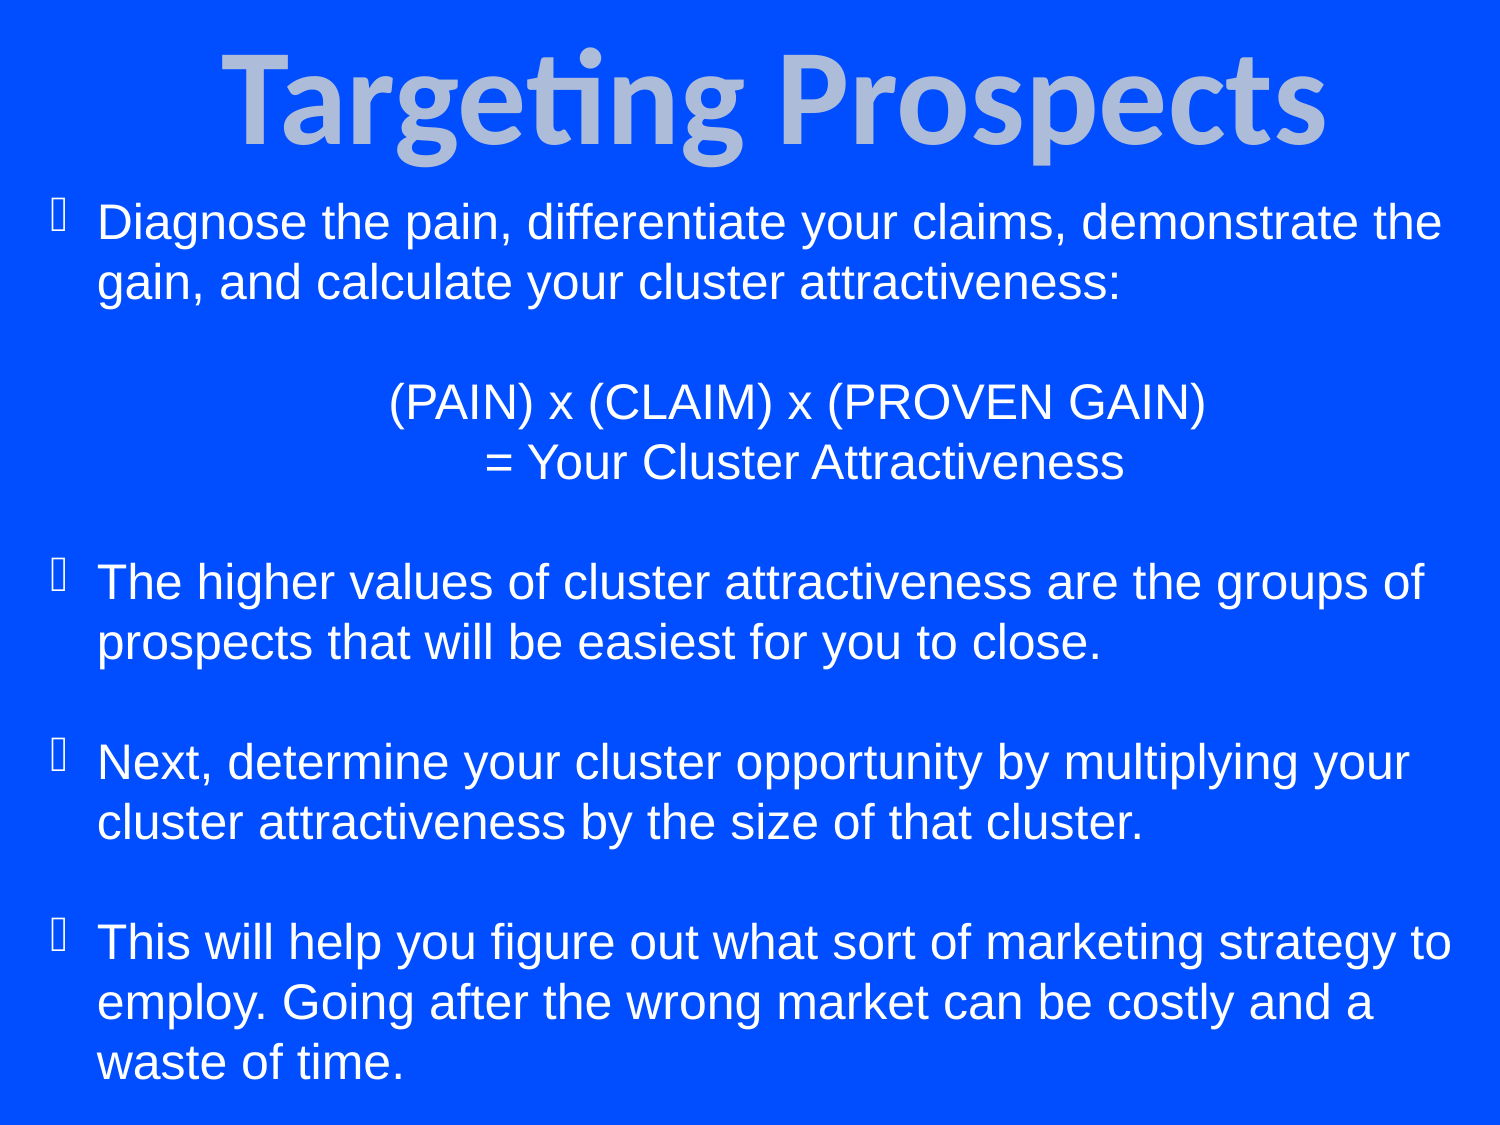

Targeting Prospects
Diagnose the pain, differentiate your claims, demonstrate the gain, and calculate your cluster attractiveness:

(PAIN) x (CLAIM) x (PROVEN GAIN)
= Your Cluster Attractiveness

The higher values of cluster attractiveness are the groups of prospects that will be easiest for you to close.

Next, determine your cluster opportunity by multiplying your cluster attractiveness by the size of that cluster.

This will help you figure out what sort of marketing strategy to employ. Going after the wrong market can be costly and a waste of time.